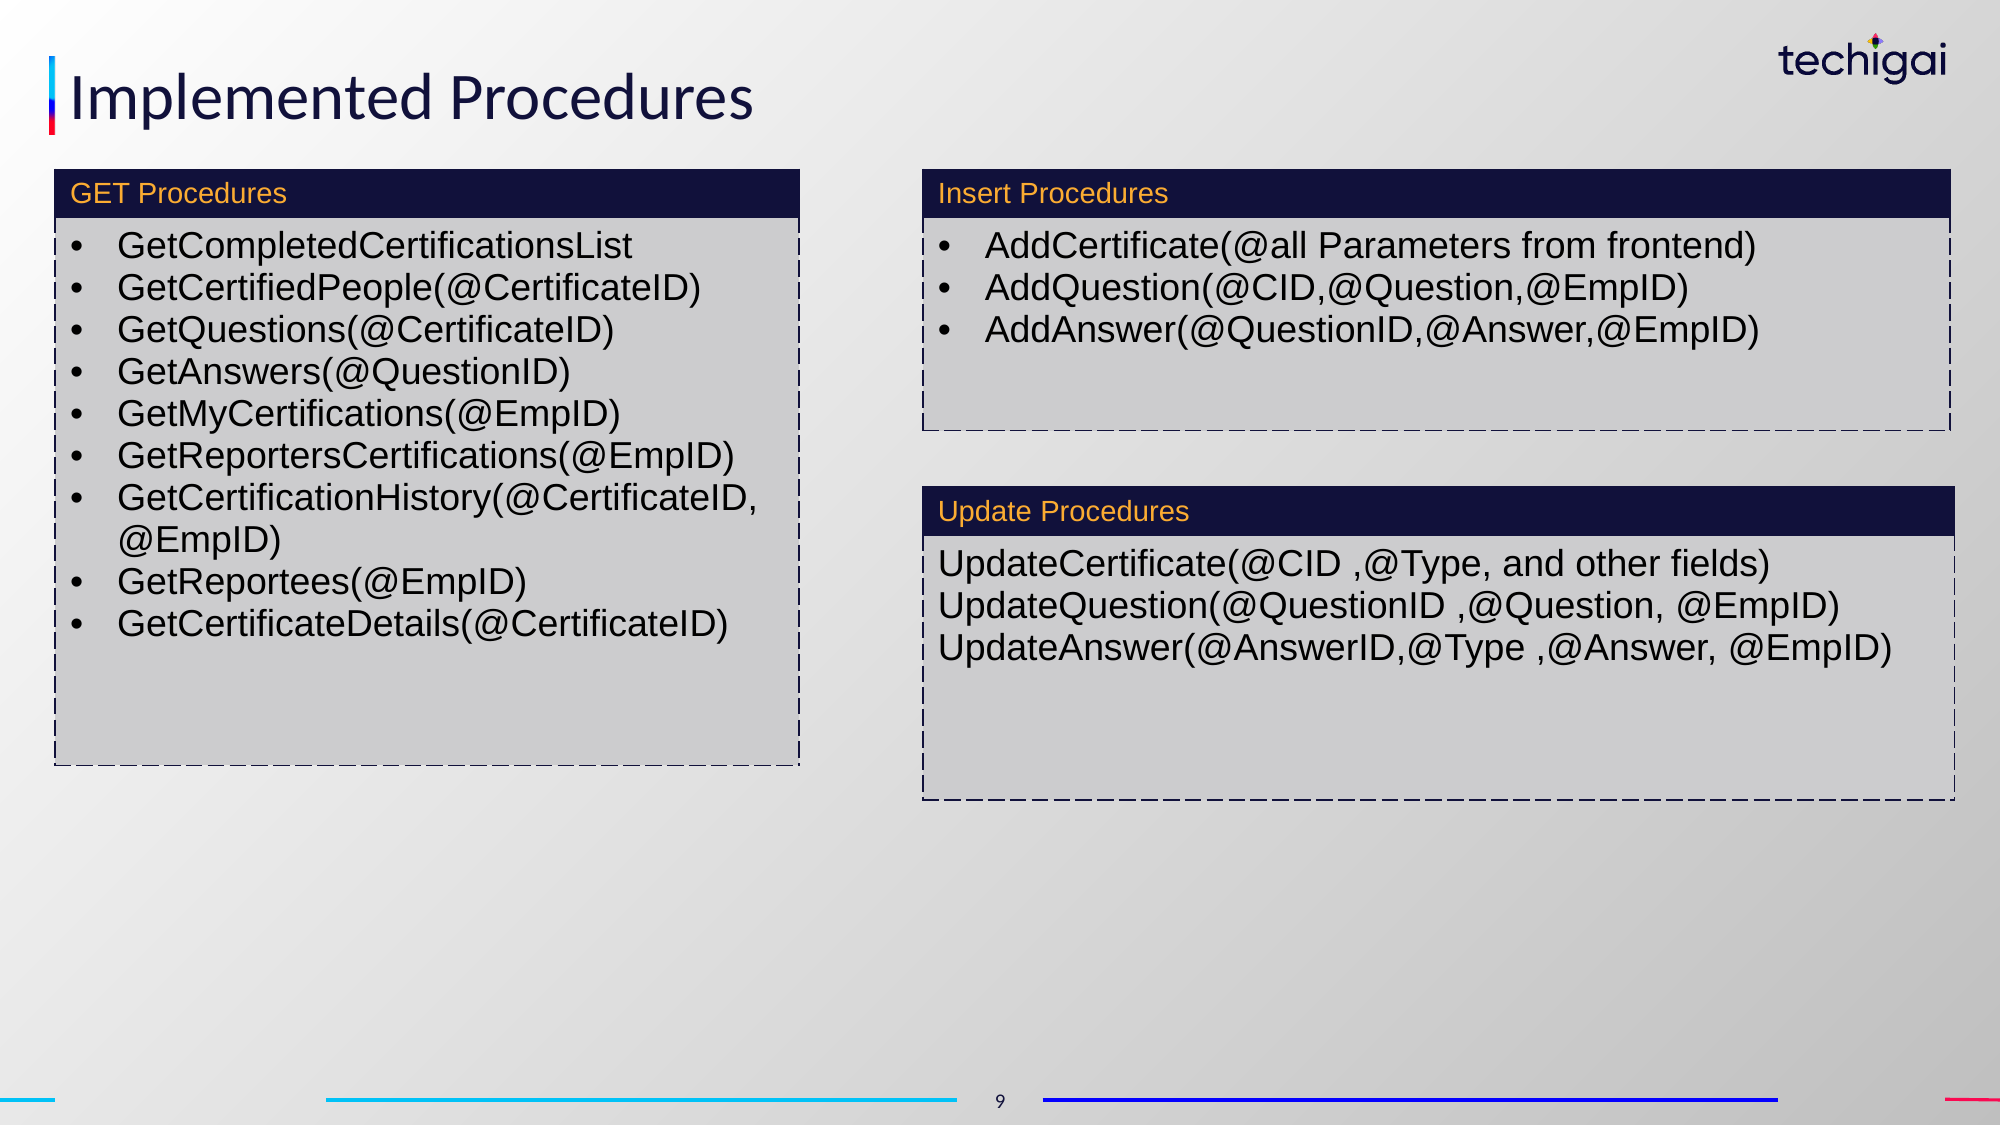

# Implemented Procedures
| GET Procedures |
| --- |
| GetCompletedCertificationsList GetCertifiedPeople(@CertificateID) GetQuestions(@CertificateID) GetAnswers(@QuestionID) GetMyCertifications(@EmpID) GetReportersCertifications(@EmpID) GetCertificationHistory(@CertificateID,@EmpID) GetReportees(@EmpID) GetCertificateDetails(@CertificateID) |
| Insert Procedures |
| --- |
| AddCertificate(@all Parameters from frontend) AddQuestion(@CID,@Question,@EmpID) AddAnswer(@QuestionID,@Answer,@EmpID) |
| Update Procedures |
| --- |
| UpdateCertificate(@CID ,@Type, and other fields) UpdateQuestion(@QuestionID ,@Question, @EmpID) UpdateAnswer(@AnswerID,@Type ,@Answer, @EmpID) |
9